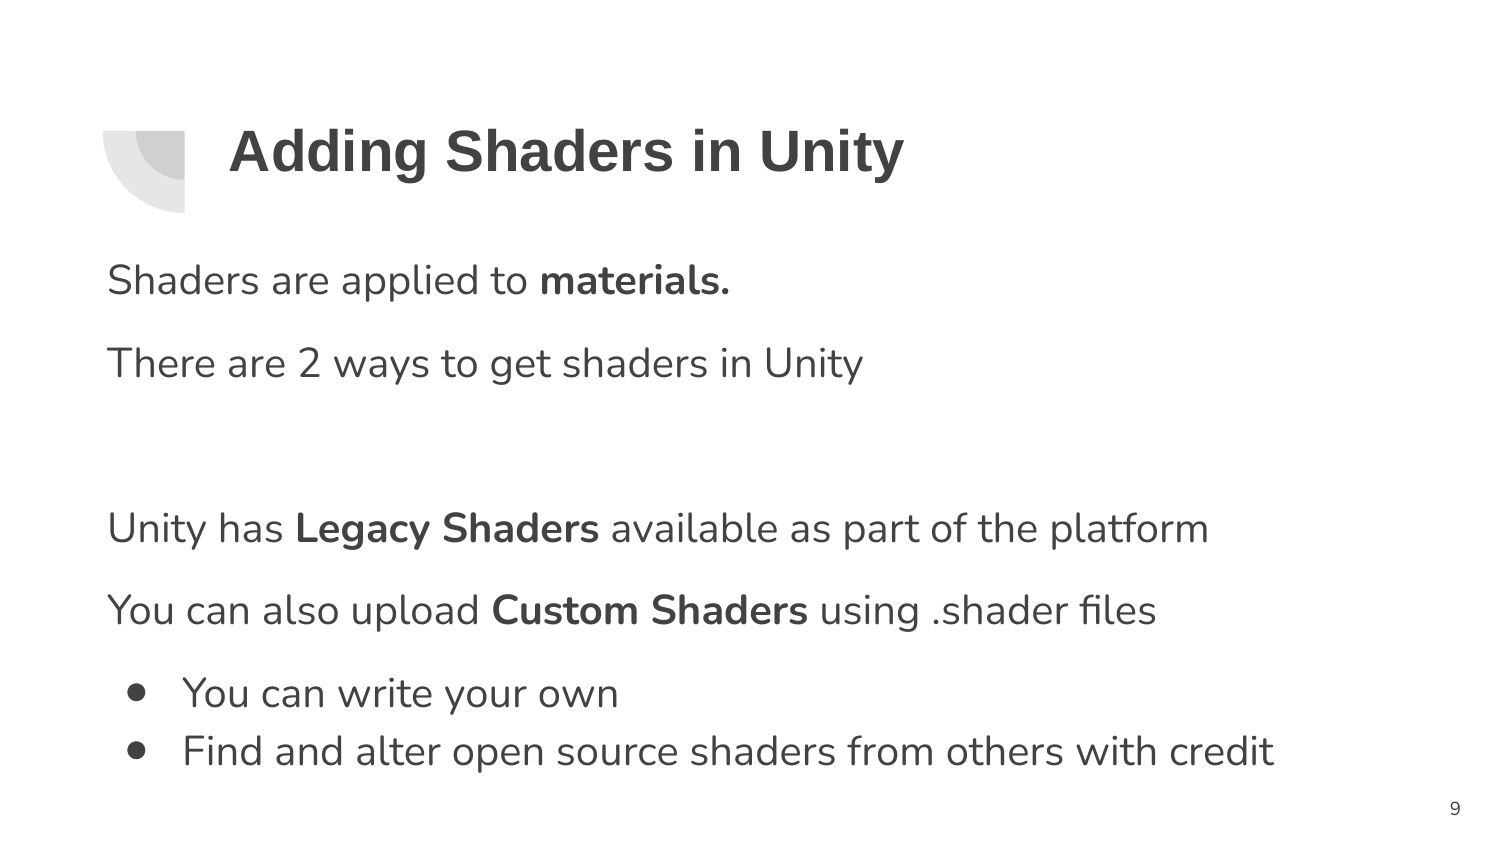

# Adding Shaders in Unity
Shaders are applied to materials.
There are 2 ways to get shaders in Unity

Unity has Legacy Shaders available as part of the platform
You can also upload Custom Shaders using .shader files
You can write your own
Find and alter open source shaders from others with credit

9